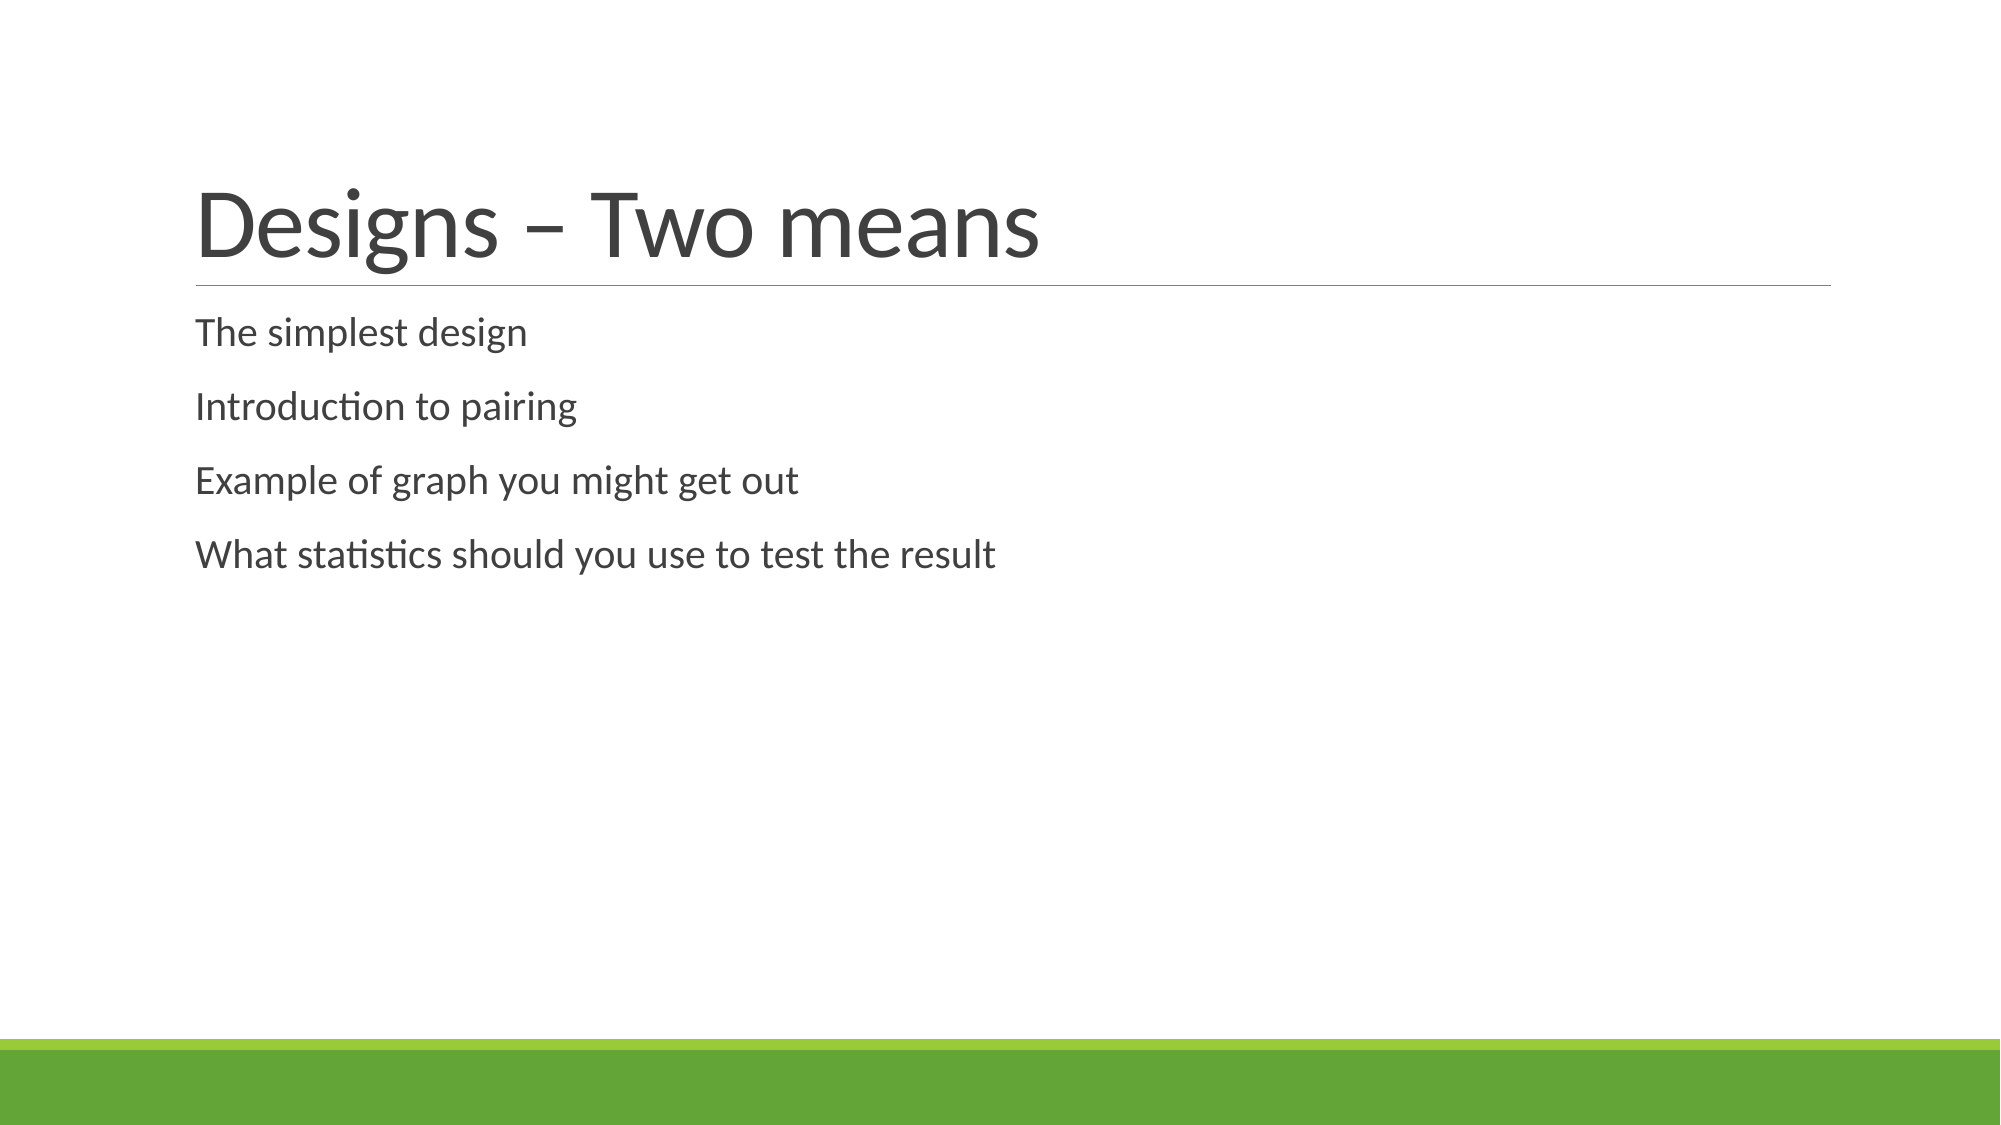

# Designs – Two means
The simplest design
Introduction to pairing
Example of graph you might get out
What statistics should you use to test the result